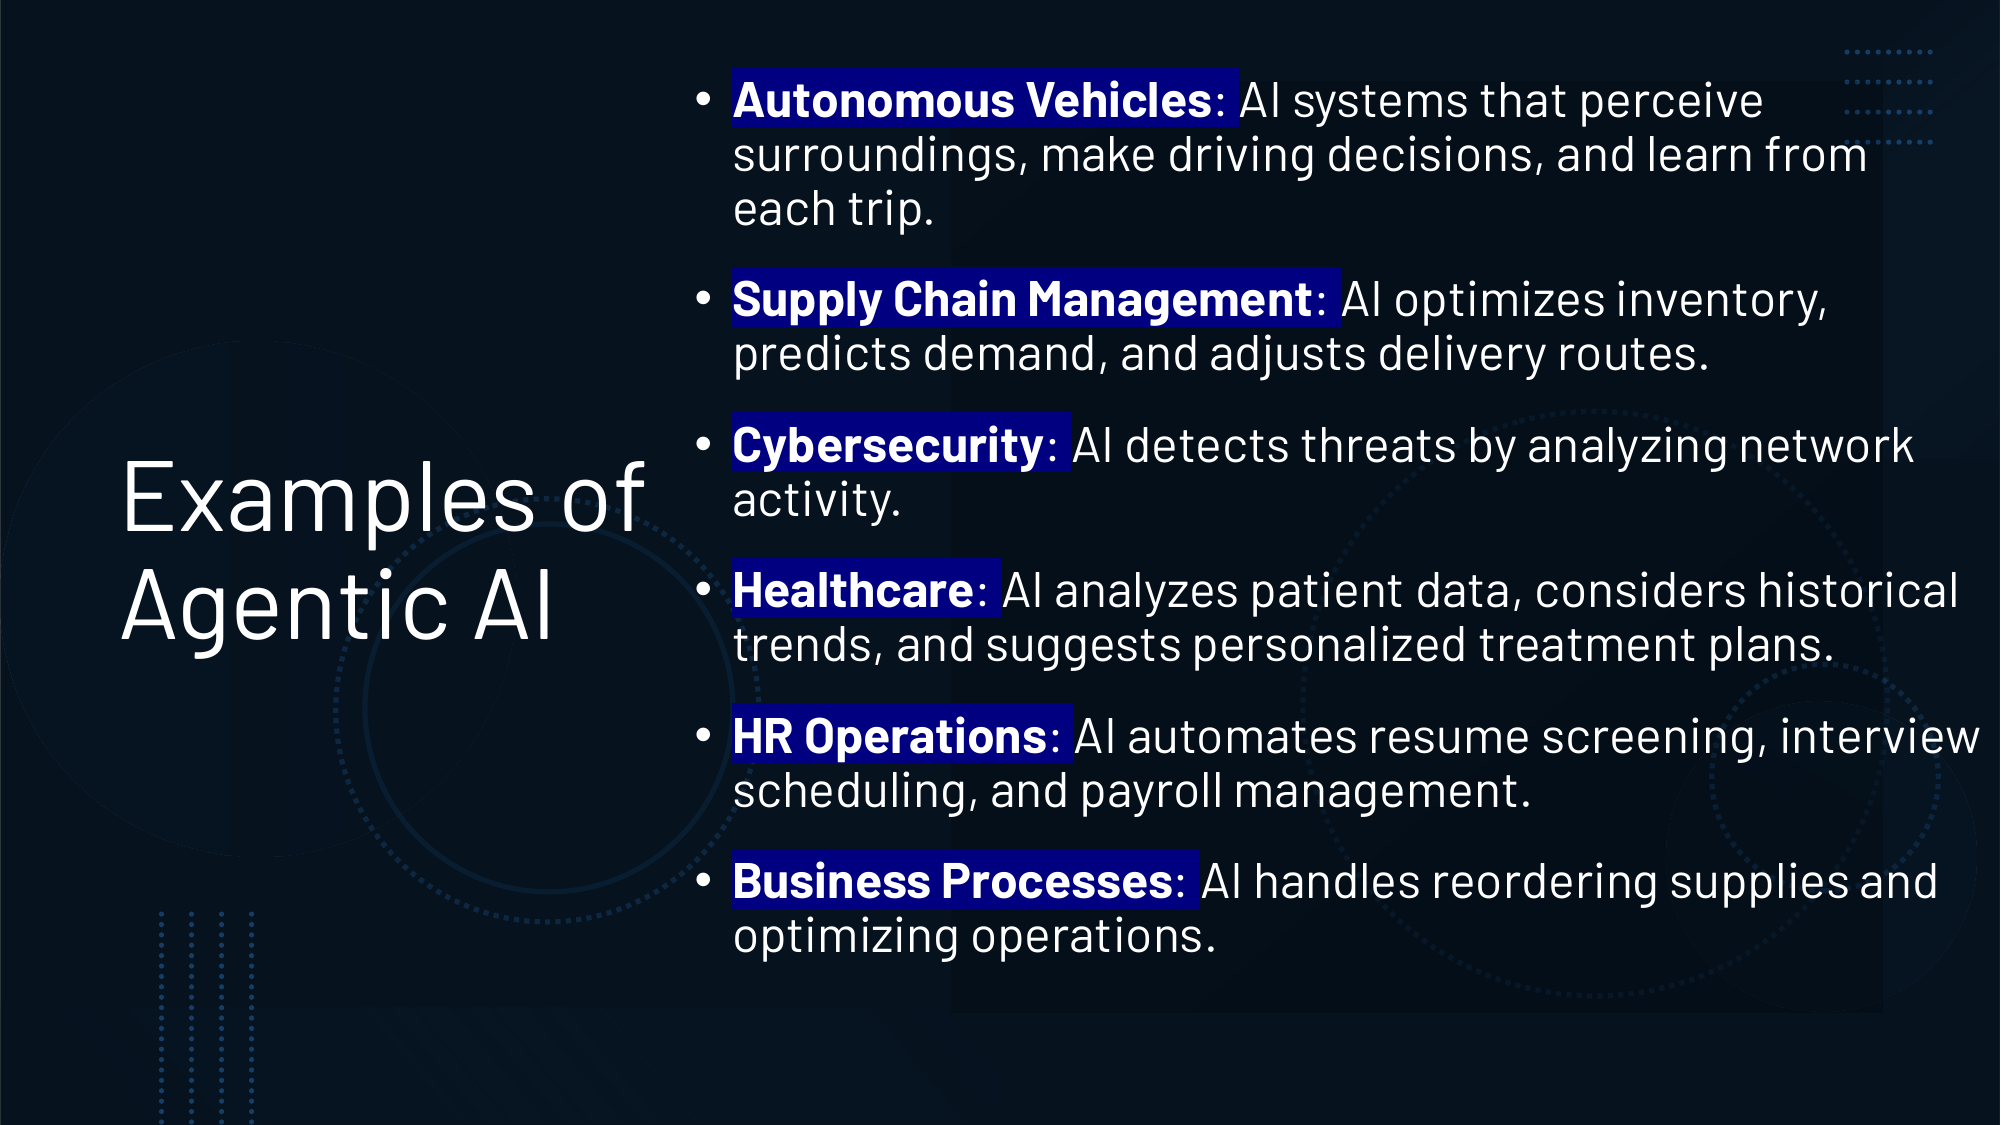

Autonomous Vehicles: AI systems that perceive surroundings, make driving decisions, and learn from each trip.
Supply Chain Management: AI optimizes inventory, predicts demand, and adjusts delivery routes.
Cybersecurity: AI detects threats by analyzing network activity.
Healthcare: AI analyzes patient data, considers historical trends, and suggests personalized treatment plans.
HR Operations: AI automates resume screening, interview scheduling, and payroll management.
Business Processes: AI handles reordering supplies and optimizing operations.

# Examples of Agentic AI